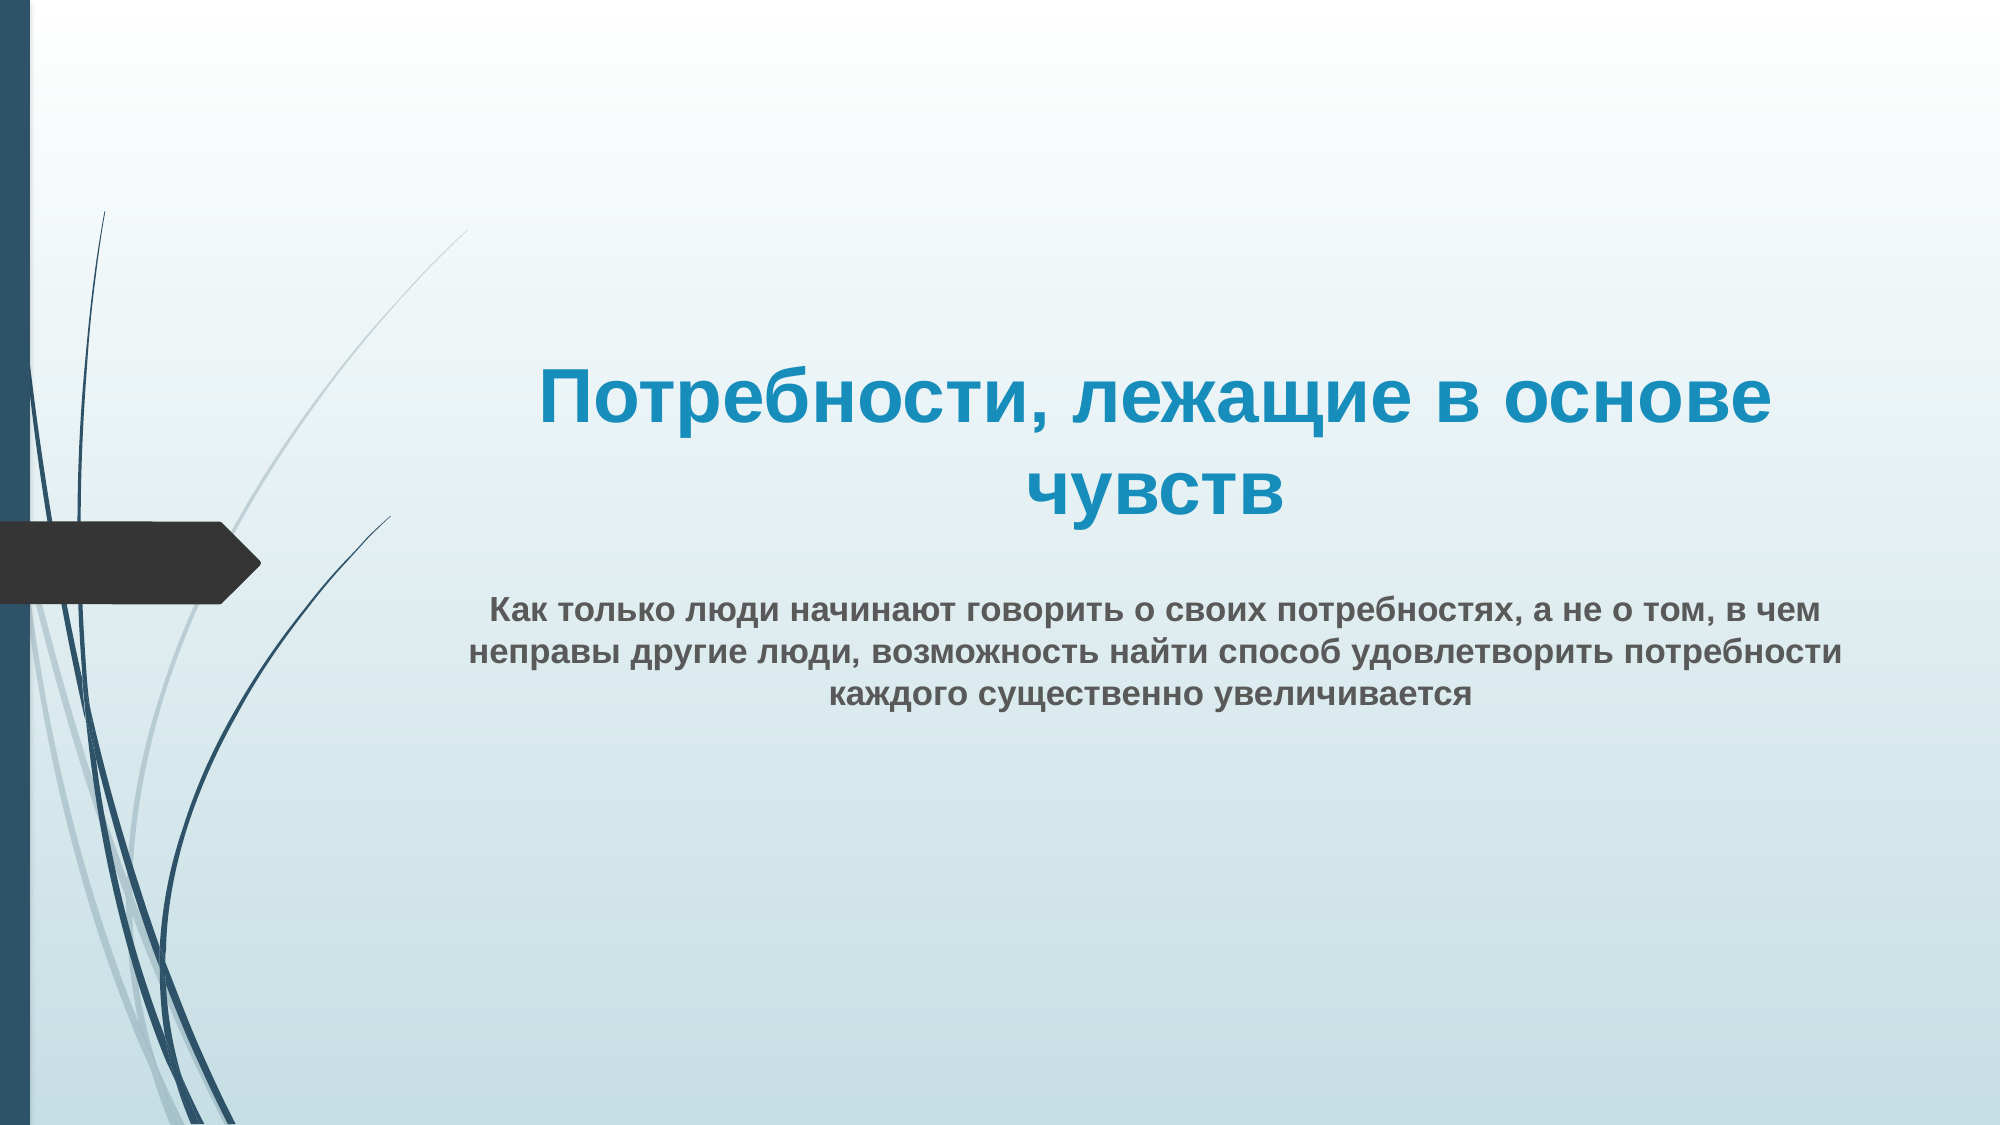

# Потребности, лежащие в основе чувств
Как только люди начинают говорить о своих потребностях, а не о том, в чем неправы другие люди, возможность найти способ удовлетворить потребности каждого существенно увеличивается